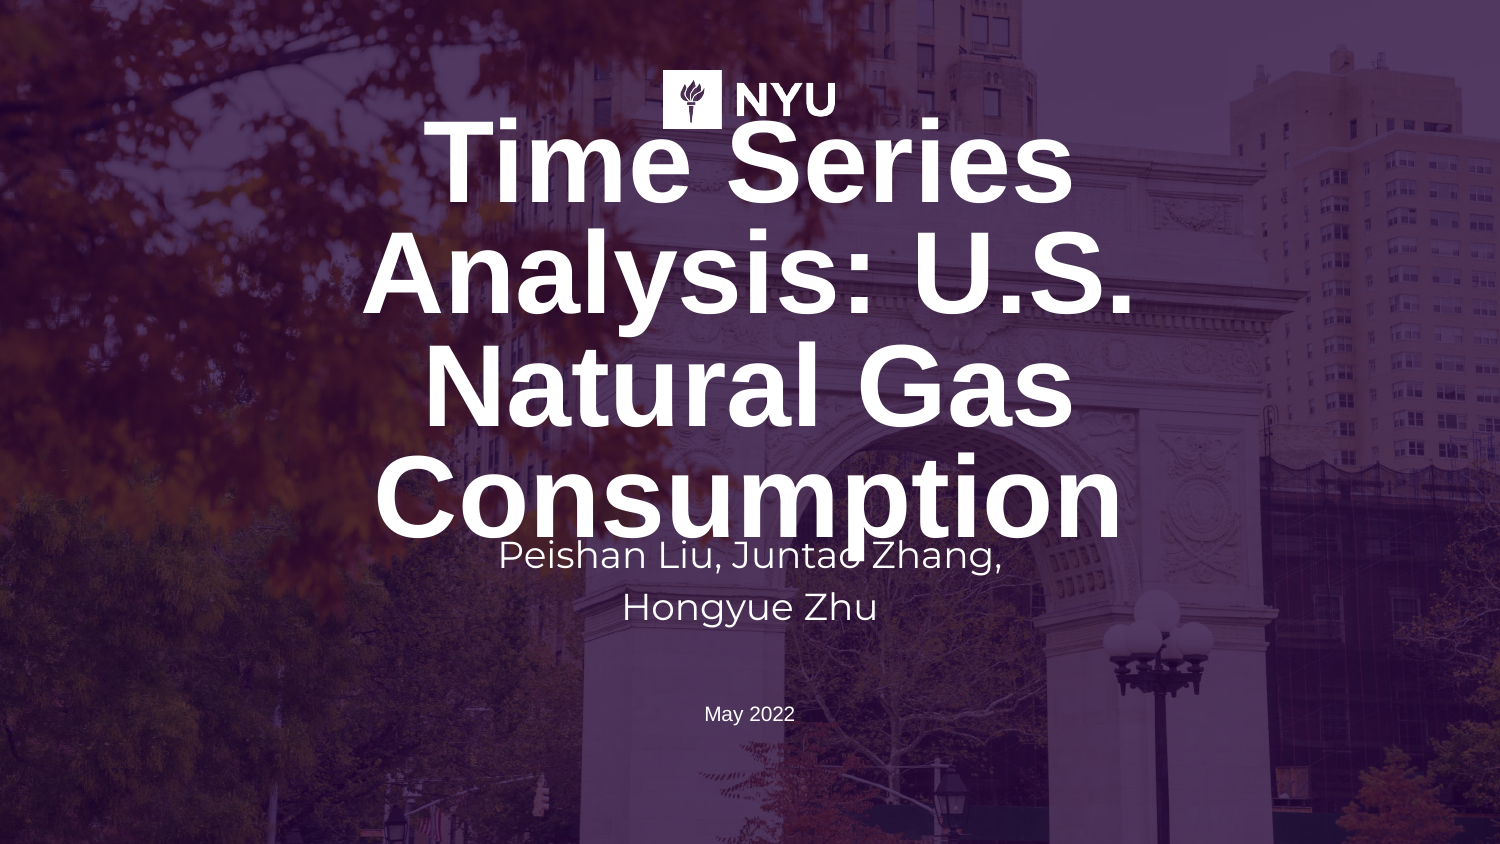

# Time Series Analysis: U.S. Natural Gas Consumption
Peishan Liu, Juntao Zhang, Hongyue Zhu
May 2022